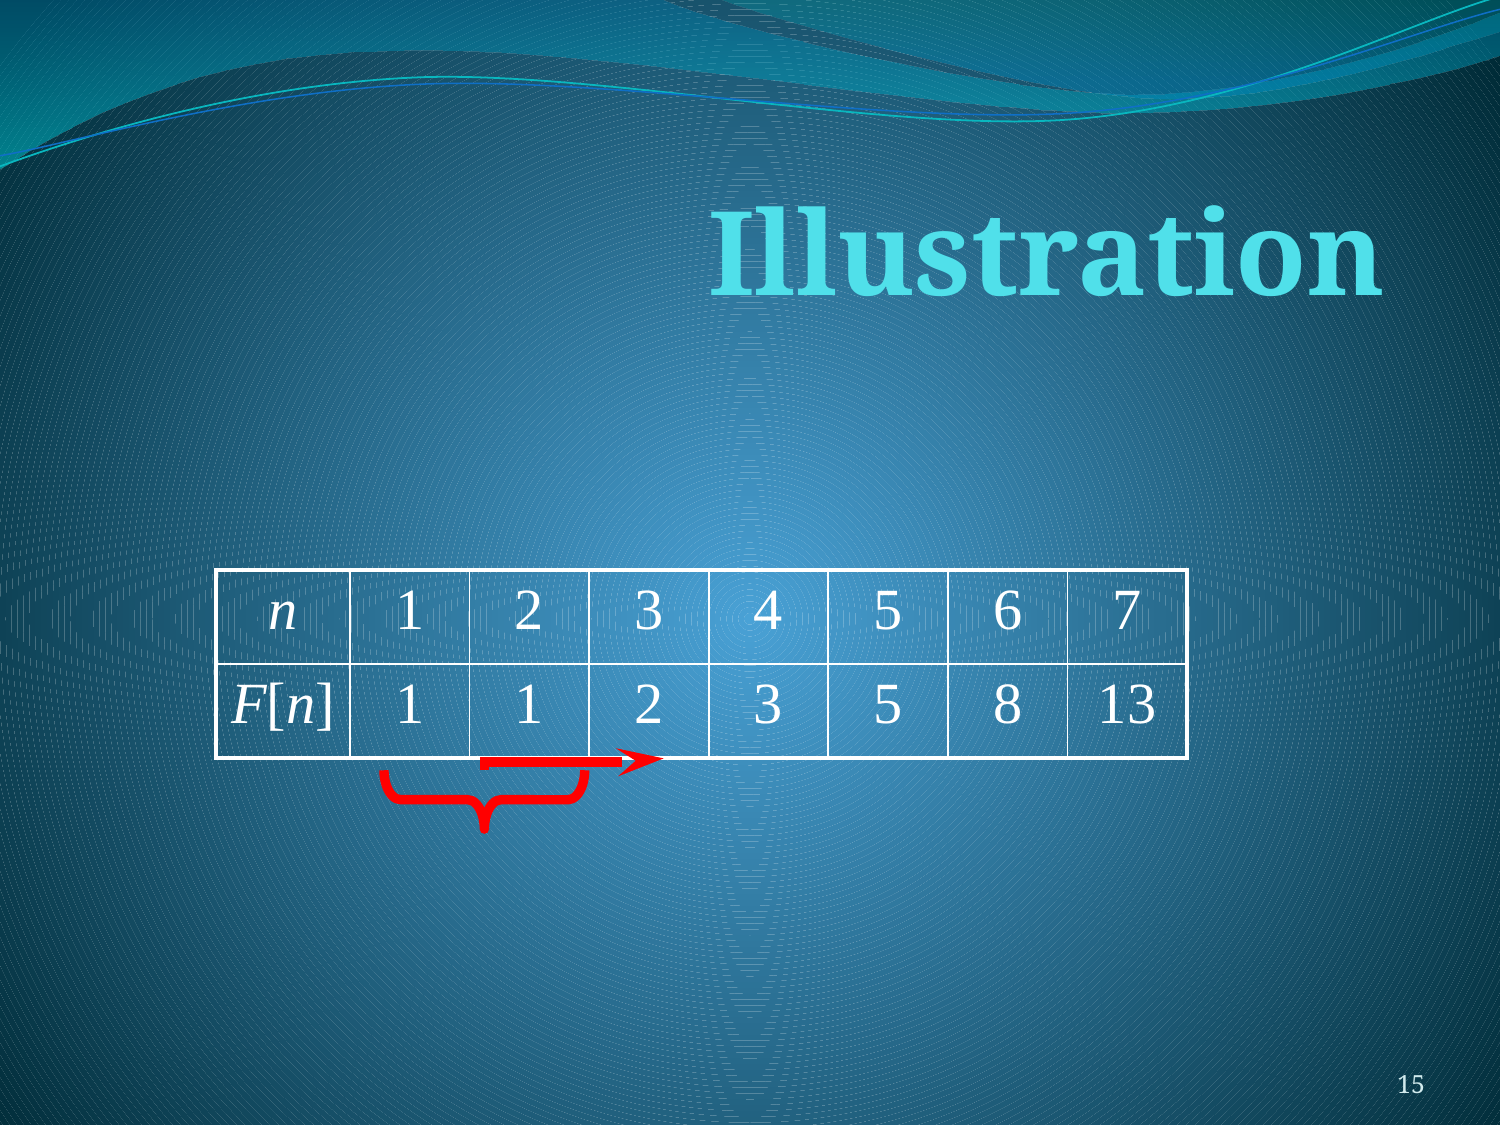

# Illustration
| n | 1 | 2 | 3 | 4 | 5 | 6 | 7 |
| --- | --- | --- | --- | --- | --- | --- | --- |
| F[n] | 1 | 1 | 2 | 3 | 5 | 8 | 13 |

15